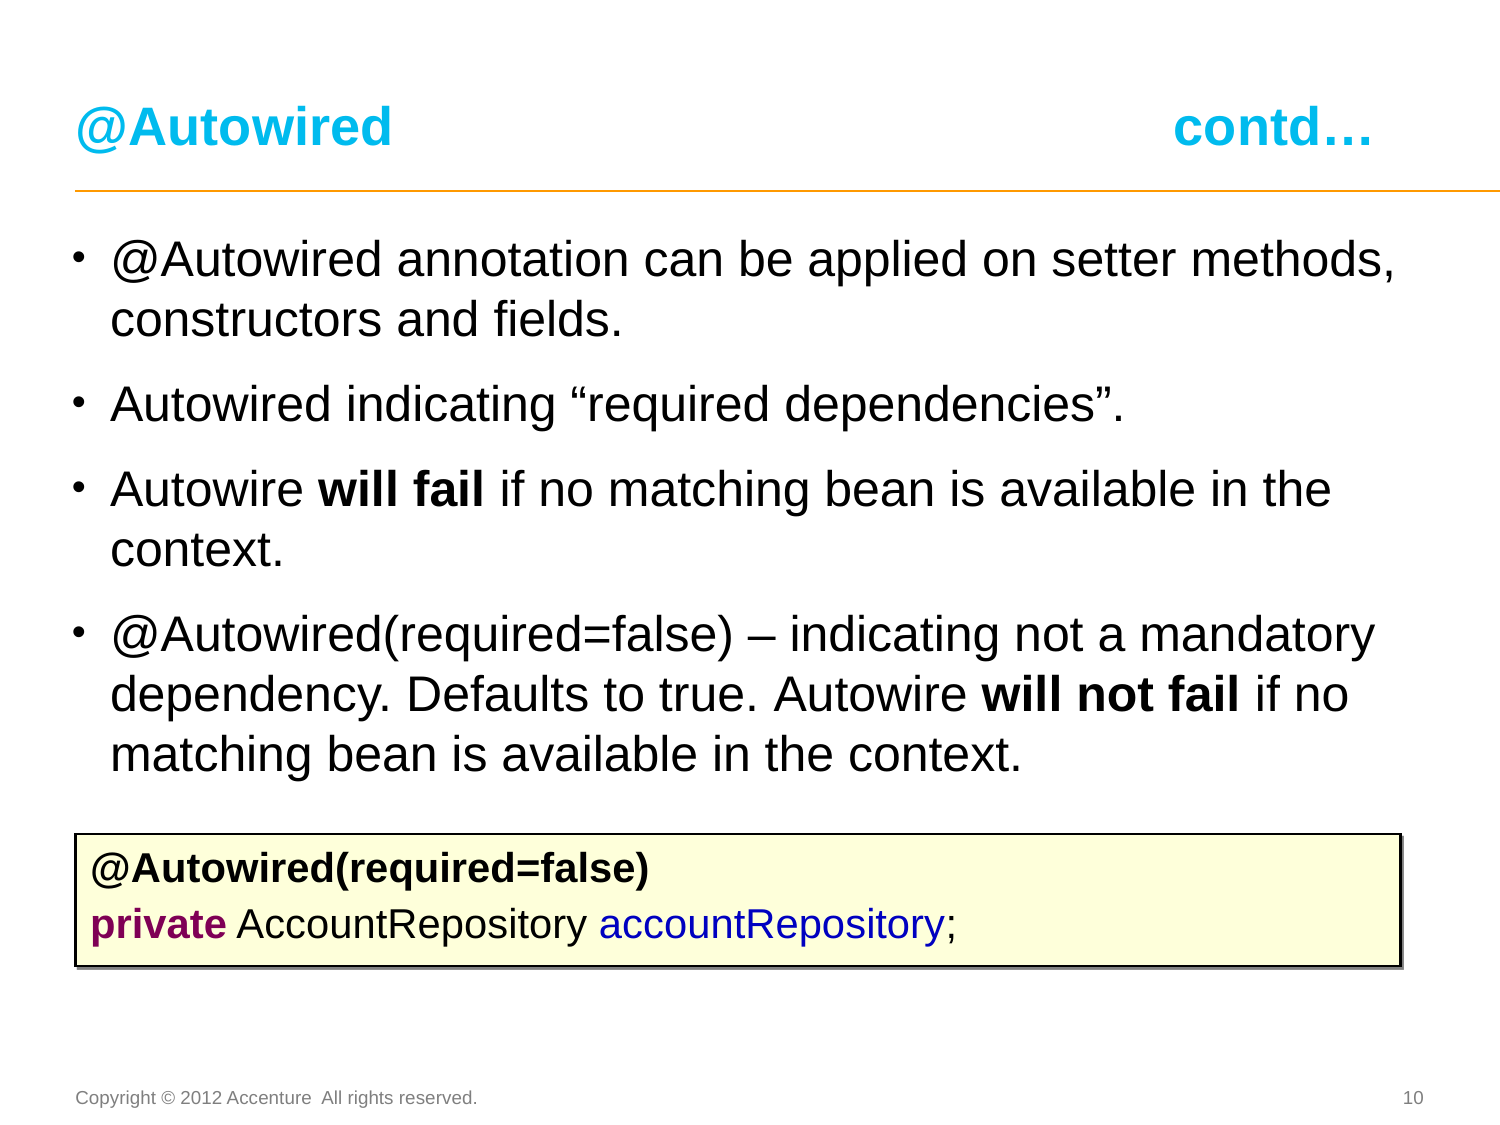

@Autowired                                                    contd…
@Autowired annotation can be applied on setter methods, constructors and fields.
Autowired indicating “required dependencies”.
Autowire will fail if no matching bean is available in the context.
@Autowired(required=false) – indicating not a mandatory dependency. Defaults to true. Autowire will not fail if no matching bean is available in the context.
@Autowired(required=false)
private AccountRepository accountRepository;